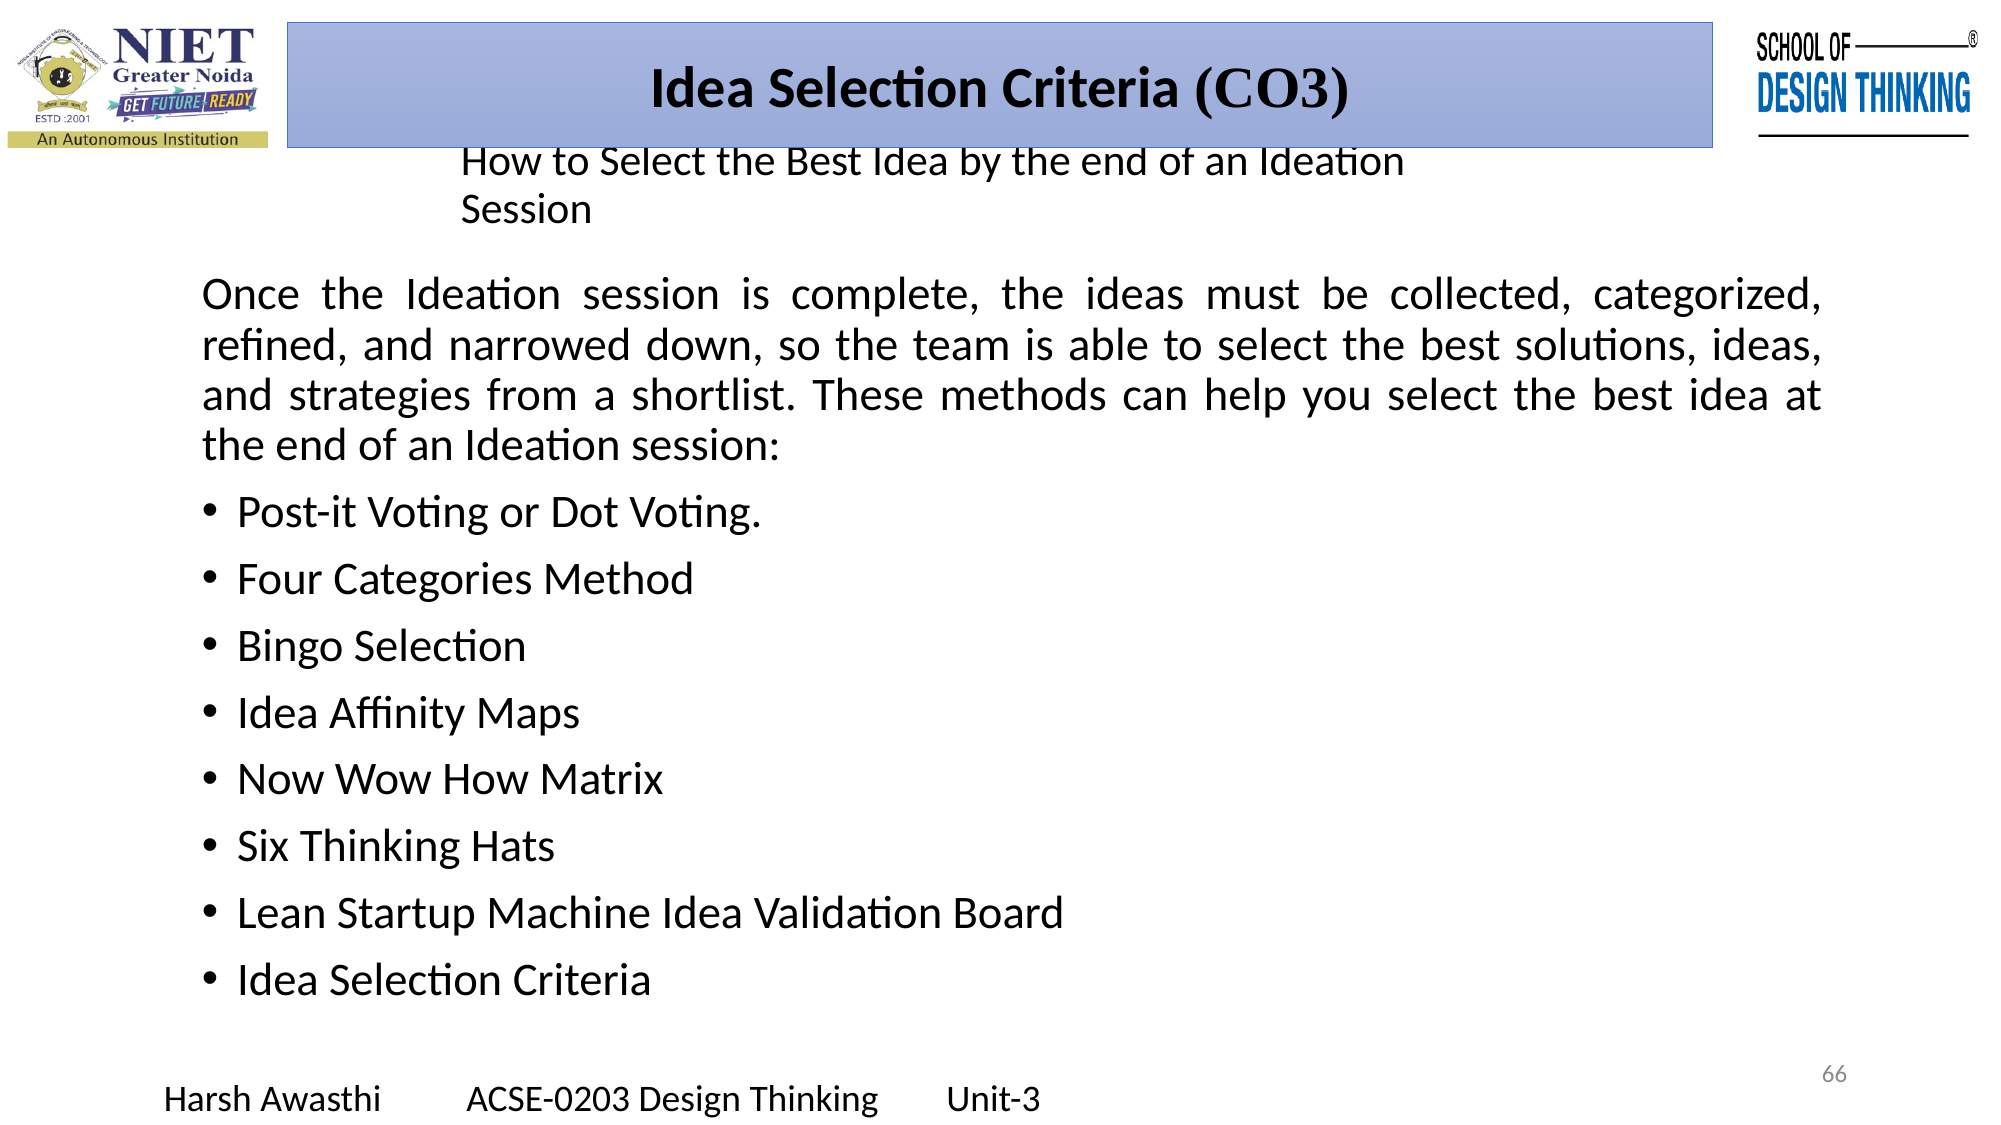

Idea Selection Criteria (CO3)
# How to Select the Best Idea by the end of an Ideation Session
Once the Ideation session is complete, the ideas must be collected, categorized, refined, and narrowed down, so the team is able to select the best solutions, ideas, and strategies from a shortlist. These methods can help you select the best idea at the end of an Ideation session:
Post-it Voting or Dot Voting.
Four Categories Method
Bingo Selection
Idea Affinity Maps
Now Wow How Matrix
Six Thinking Hats
Lean Startup Machine Idea Validation Board
Idea Selection Criteria
66
Harsh Awasthi          ACSE-0203 Design Thinking        Unit-3